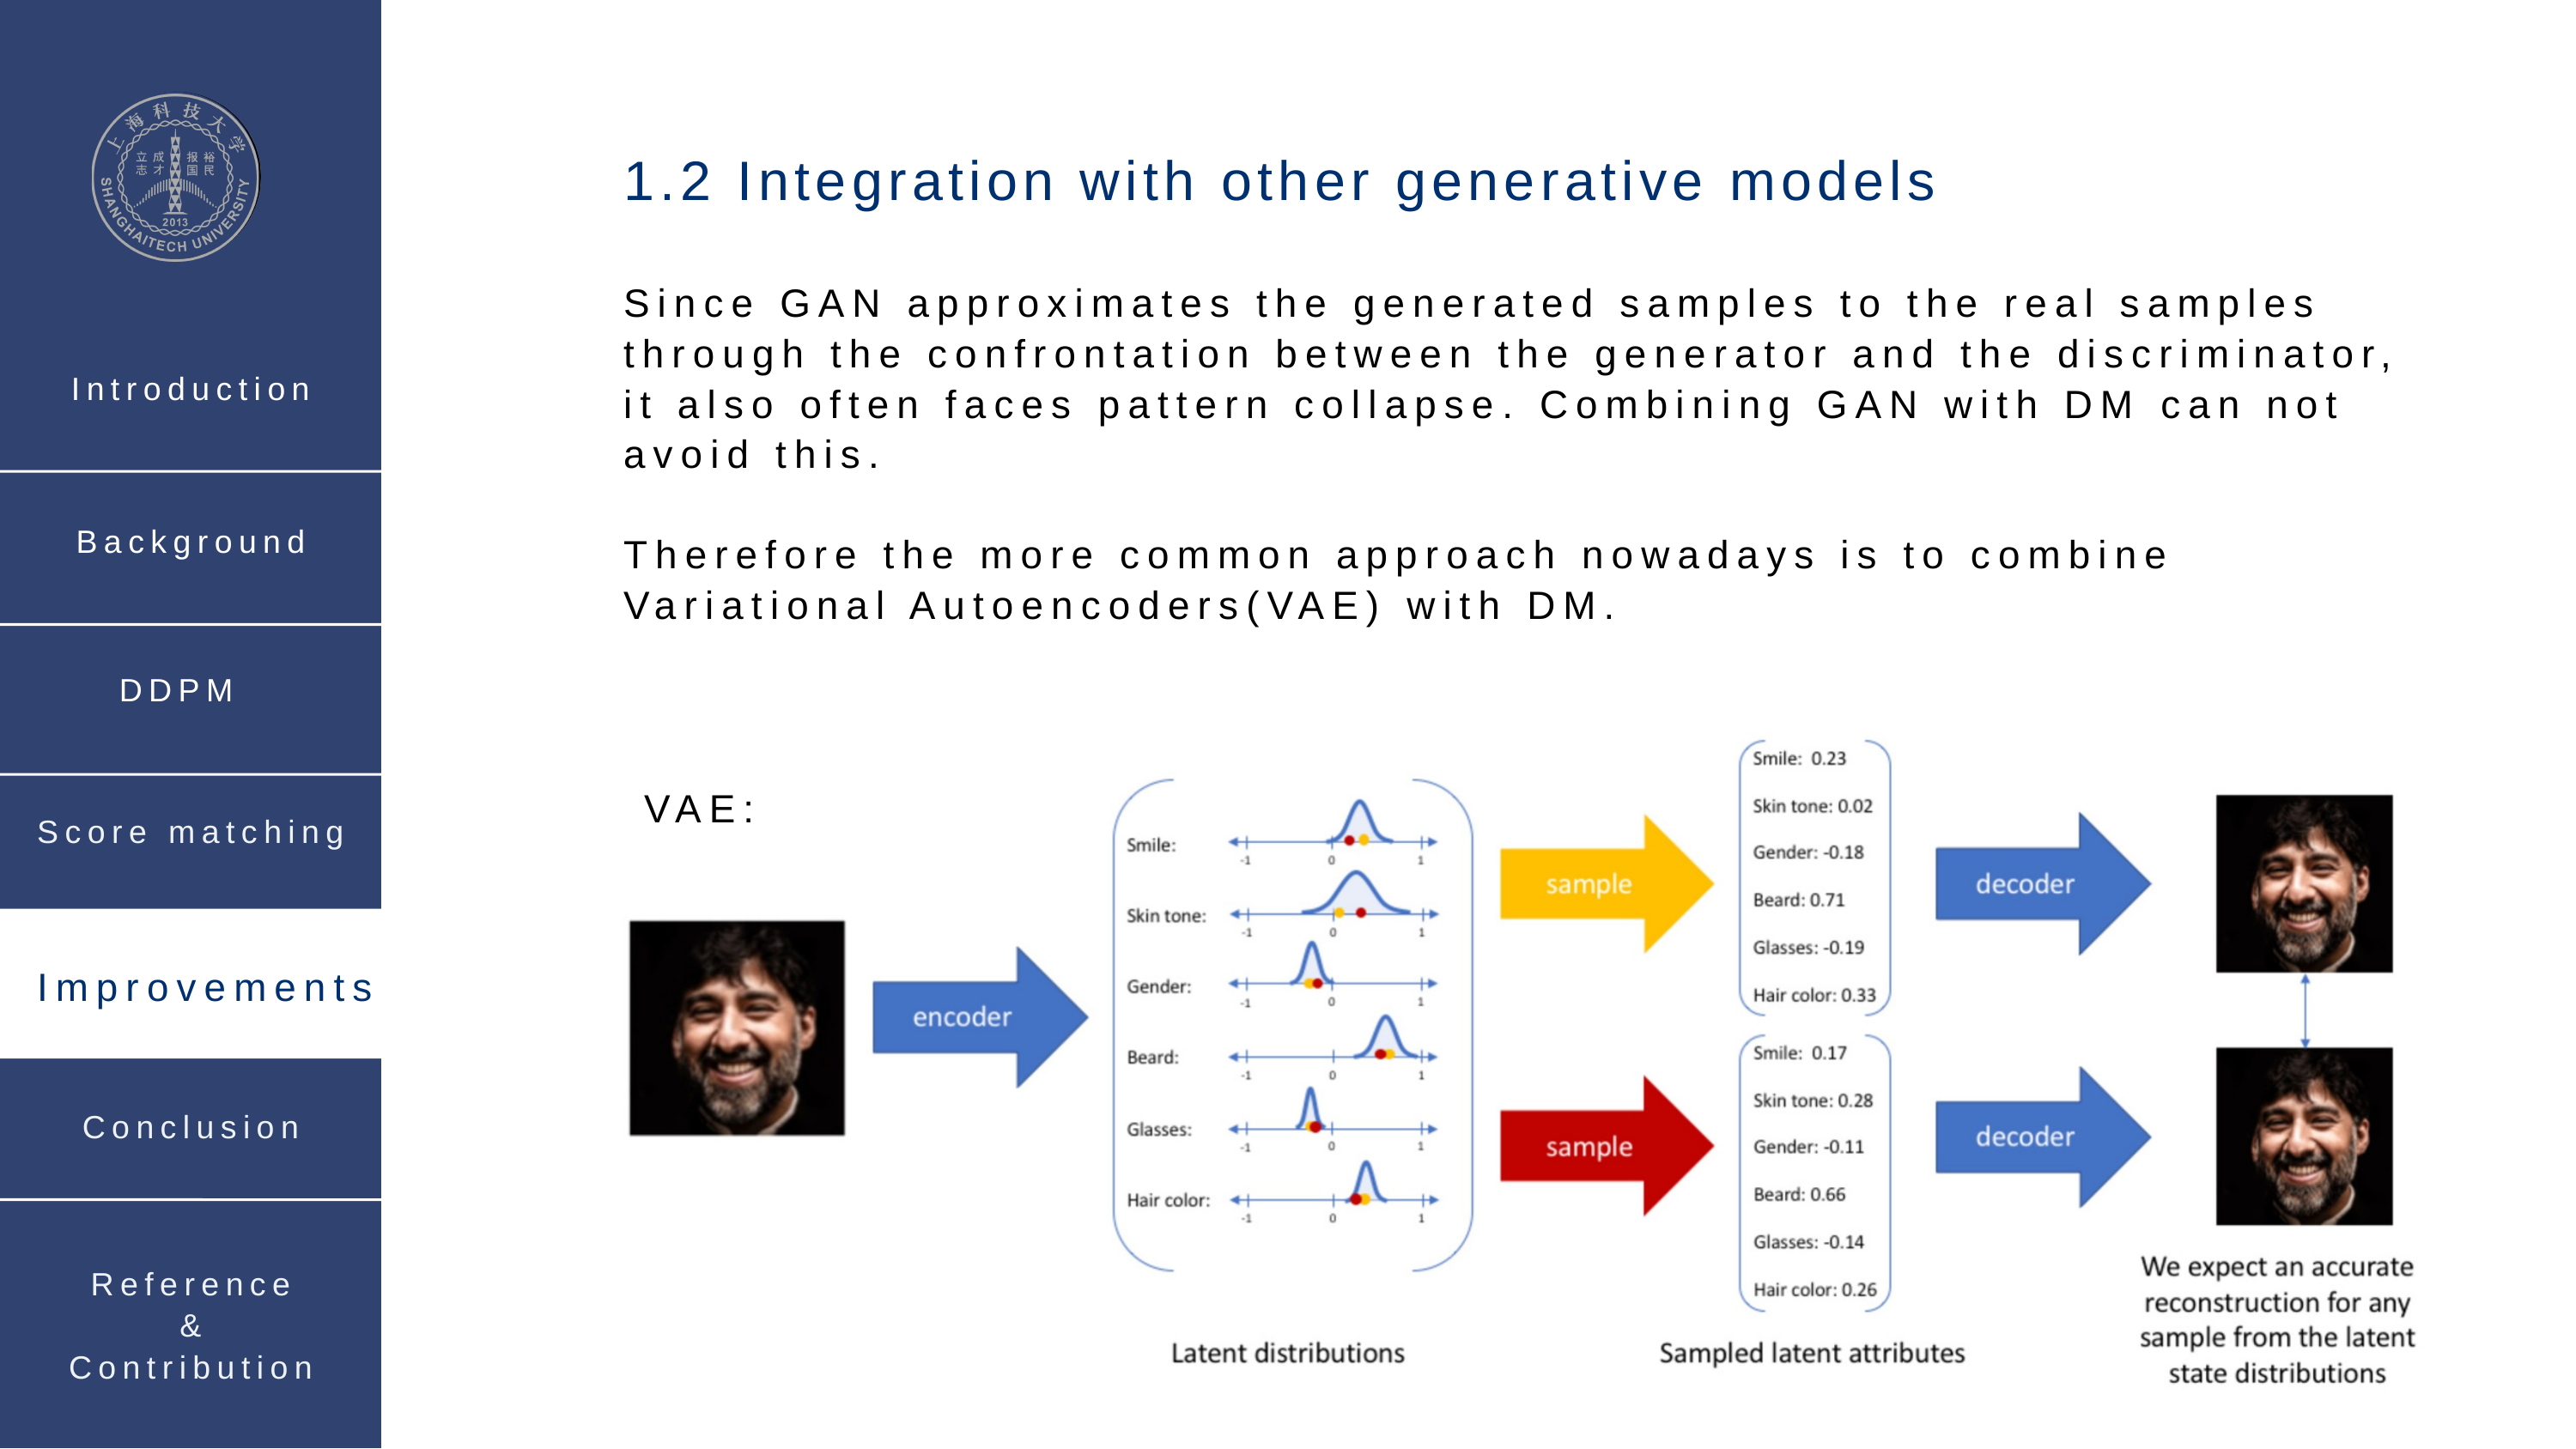

1.2 Integration with other generative models
Since GAN approximates the generated samples to the real samples through the confrontation between the generator and the discriminator, it also often faces pattern collapse. Combining GAN with DM can not avoid this.

Therefore the more common approach nowadays is to combine Variational Autoencoders(VAE) with DM.
Introduction

Background

DDPM

VAE:
Score matching

Improvements
Conclusion

Reference
&
Contribution